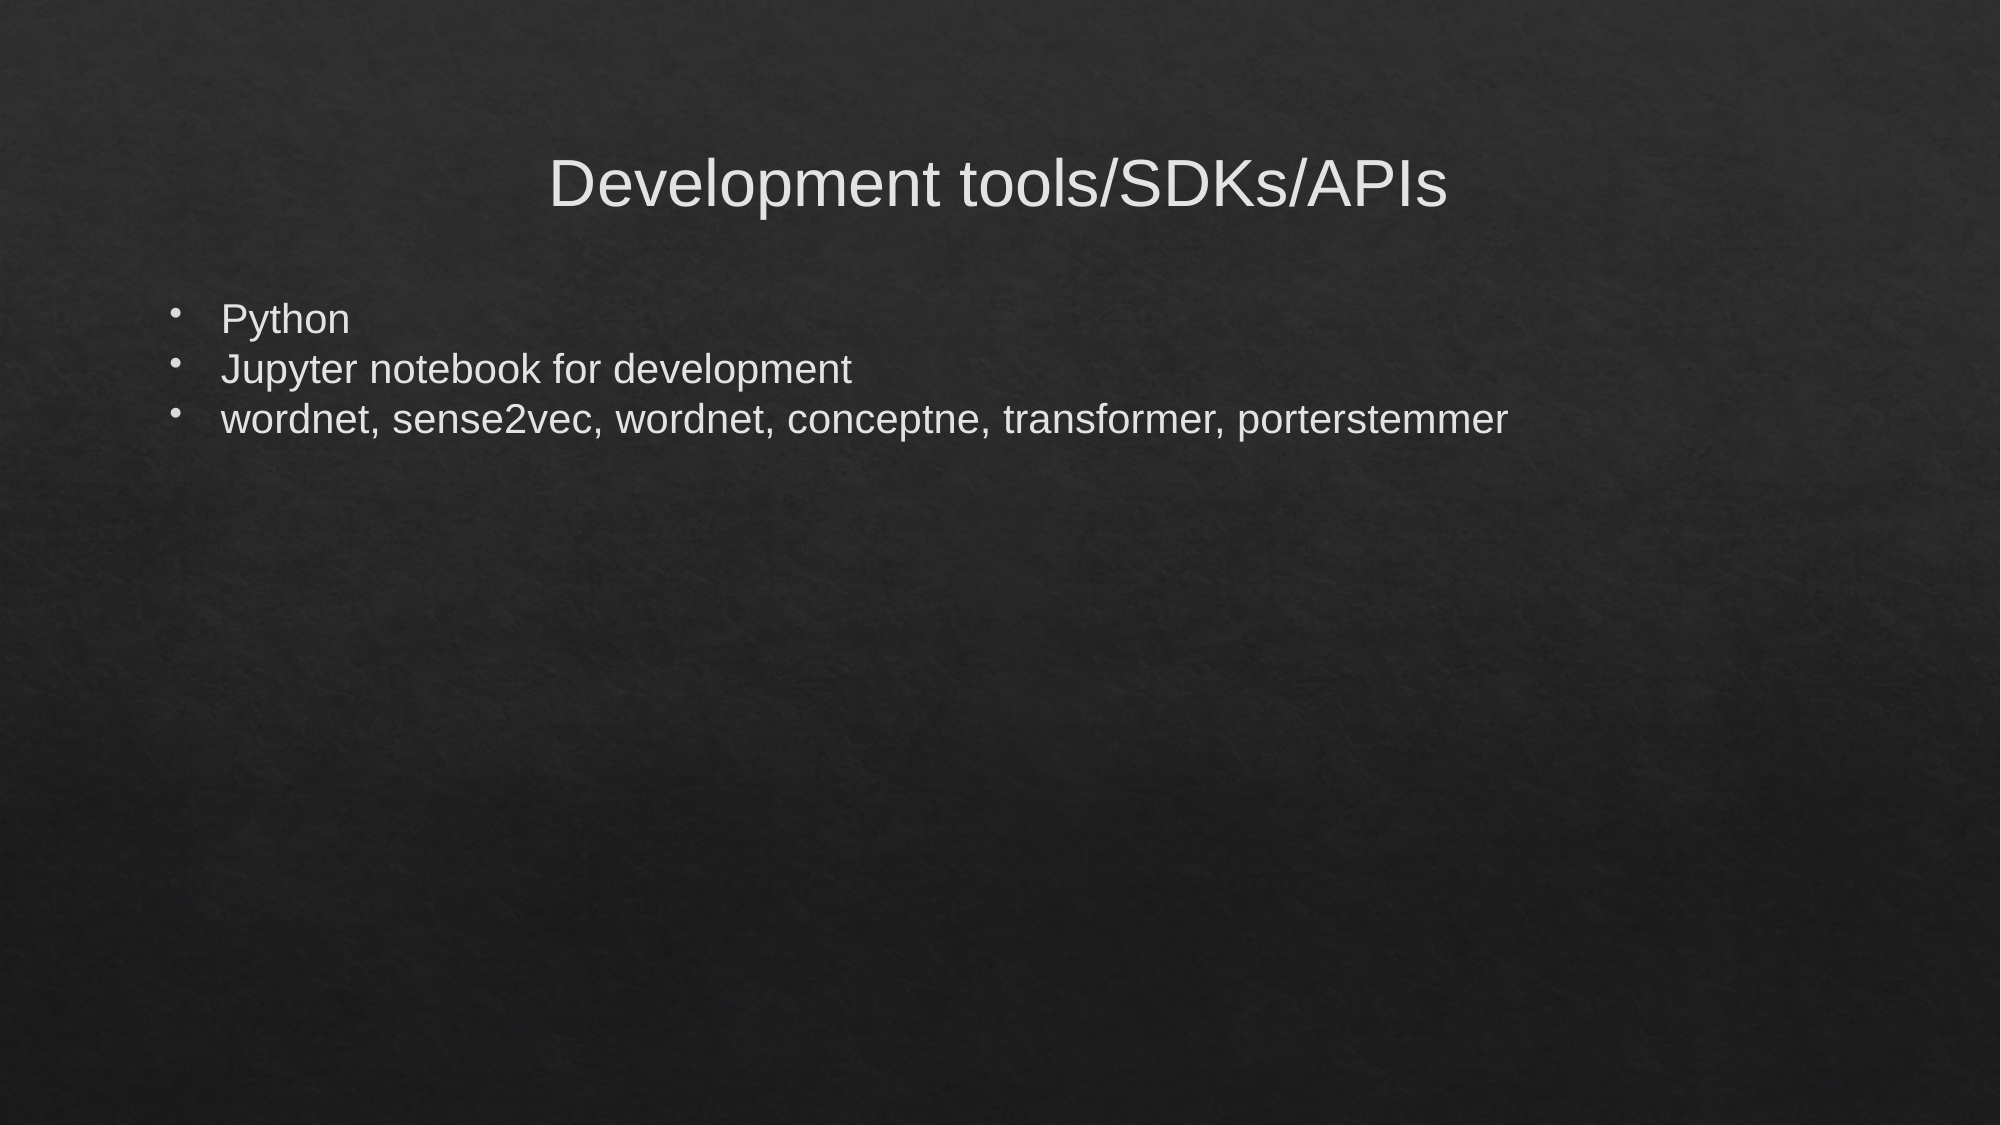

Development tools/SDKs/APIs
Python
Jupyter notebook for development
wordnet, sense2vec, wordnet, conceptne, transformer, porterstemmer